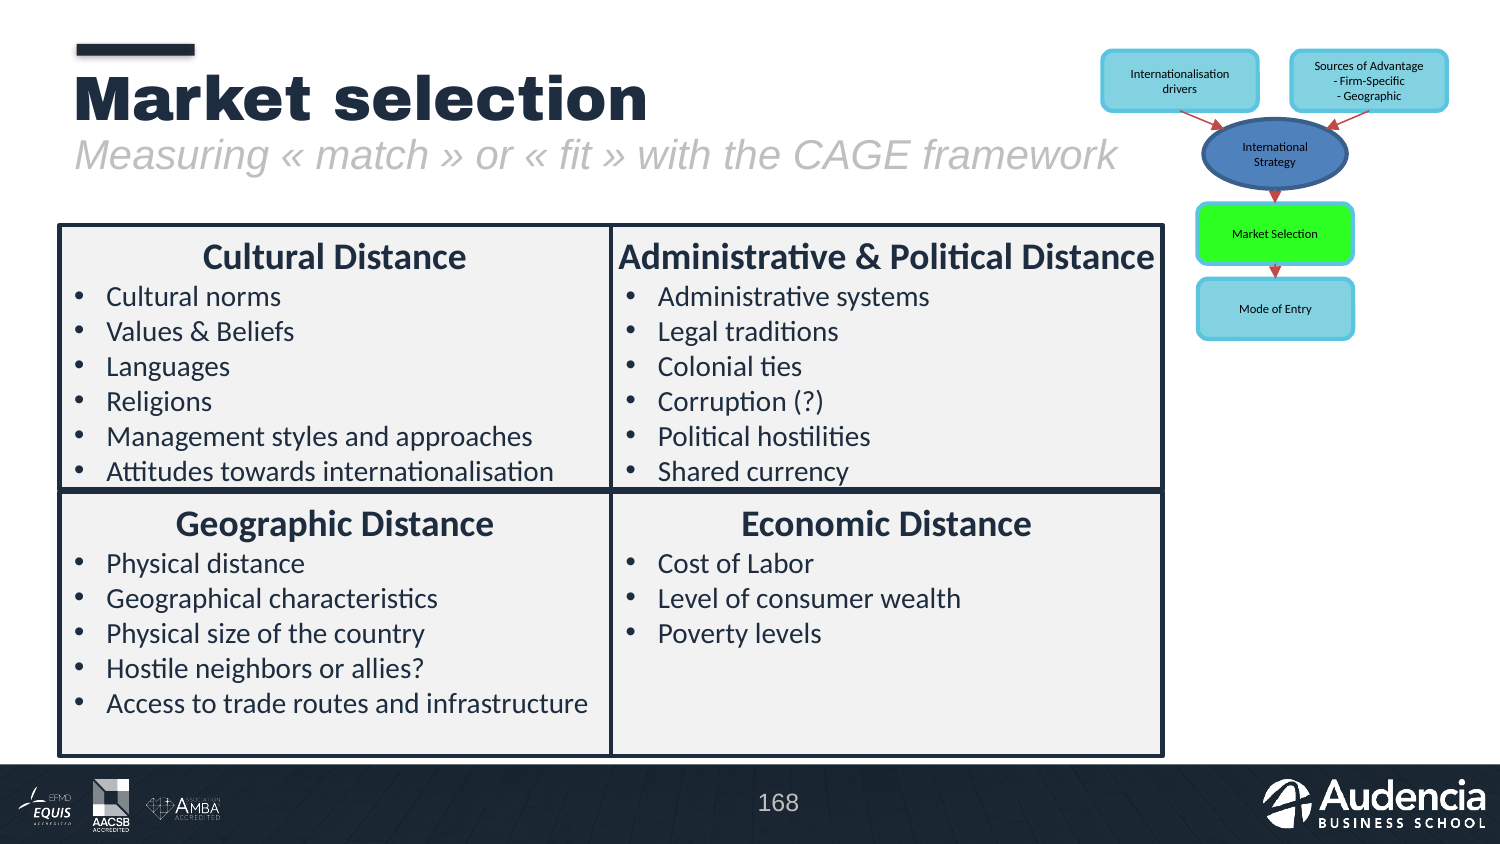

# Market selection
Internationalisation
drivers
Sources of Advantage
- Firm-Specific
- Geographic
International
Strategy
Market Selection
Mode of Entry
Measuring « match » or « fit » with the CAGE framework
Cultural Distance
Cultural norms
Values & Beliefs
Languages
Religions
Management styles and approaches
Attitudes towards internationalisation
Administrative & Political Distance
Administrative systems
Legal traditions
Colonial ties
Corruption (?)
Political hostilities
Shared currency
Geographic Distance
Physical distance
Geographical characteristics
Physical size of the country
Hostile neighbors or allies?
Access to trade routes and infrastructure
Economic Distance
Cost of Labor
Level of consumer wealth
Poverty levels
168